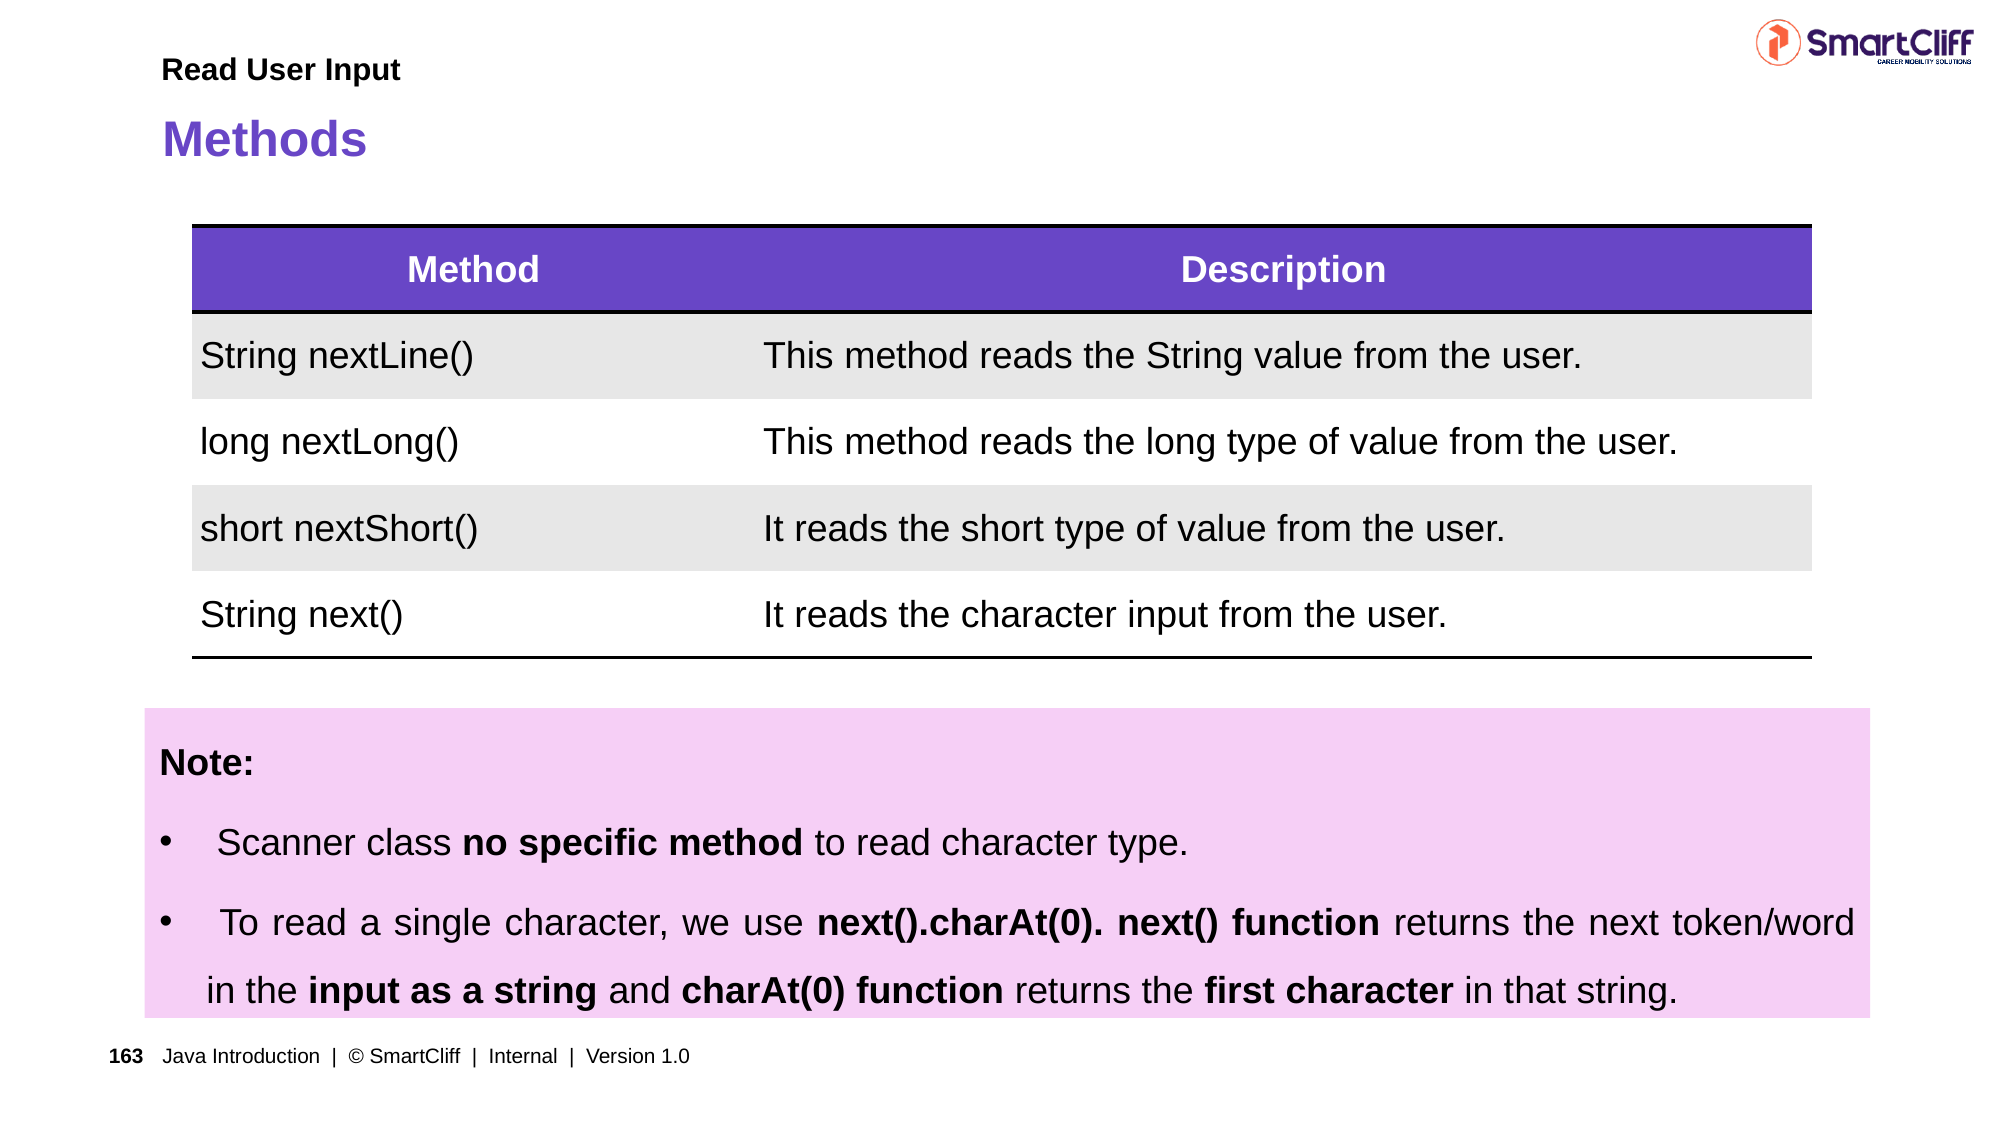

Read User Input
# Methods
| Method | Description |
| --- | --- |
| String nextLine() | This method reads the String value from the user. |
| long nextLong() | This method reads the long type of value from the user. |
| short nextShort() | It reads the short type of value from the user. |
| String next() | It reads the character input from the user. |
Note:
 Scanner class no specific method to read character type.
 To read a single character, we use next().charAt(0). next() function returns the next token/word in the input as a string and charAt(0) function returns the first character in that string.
Java Introduction  |  © SmartCliff  |  Internal  |  Version 1.0
163